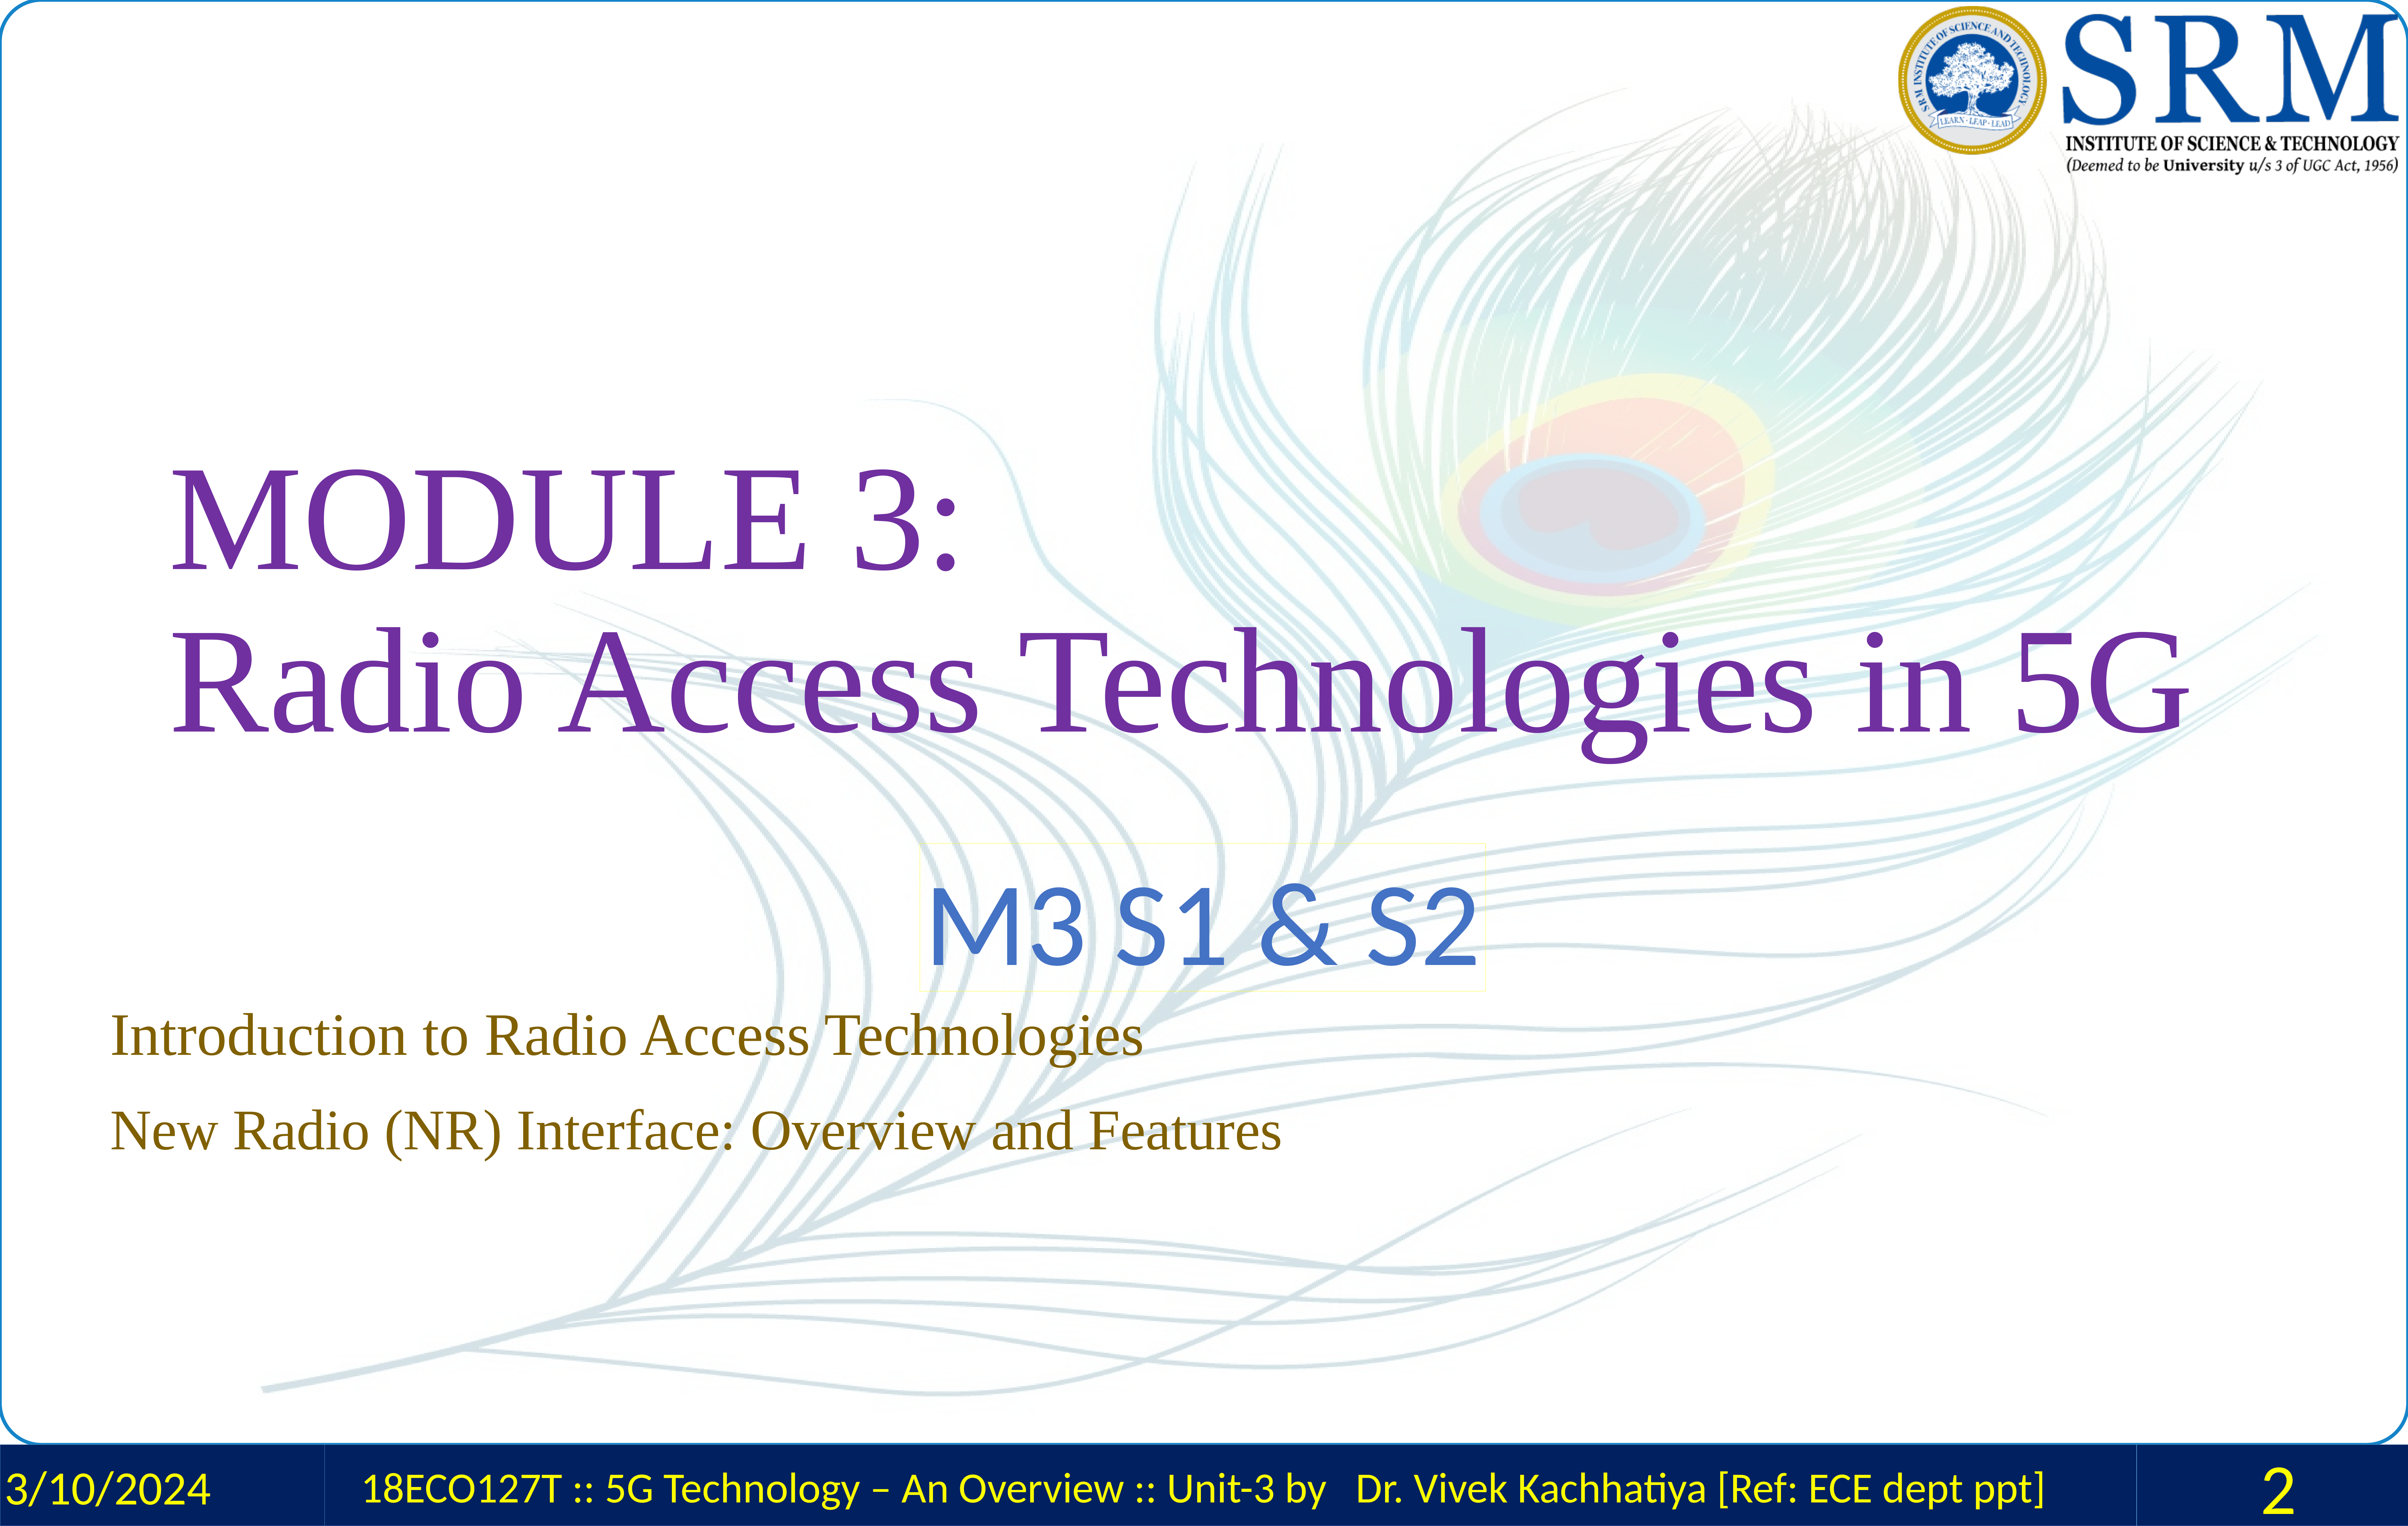

# MODULE 3: Radio Access Technologies in 5G
M3 S1 & S2
Introduction to Radio Access Technologies
New Radio (NR) Interface: Overview and Features

3/10/2024
18ECO127T :: 5G Technology – An Overview :: Unit-3 by   Dr. Vivek Kachhatiya [Ref: ECE dept ppt]
2